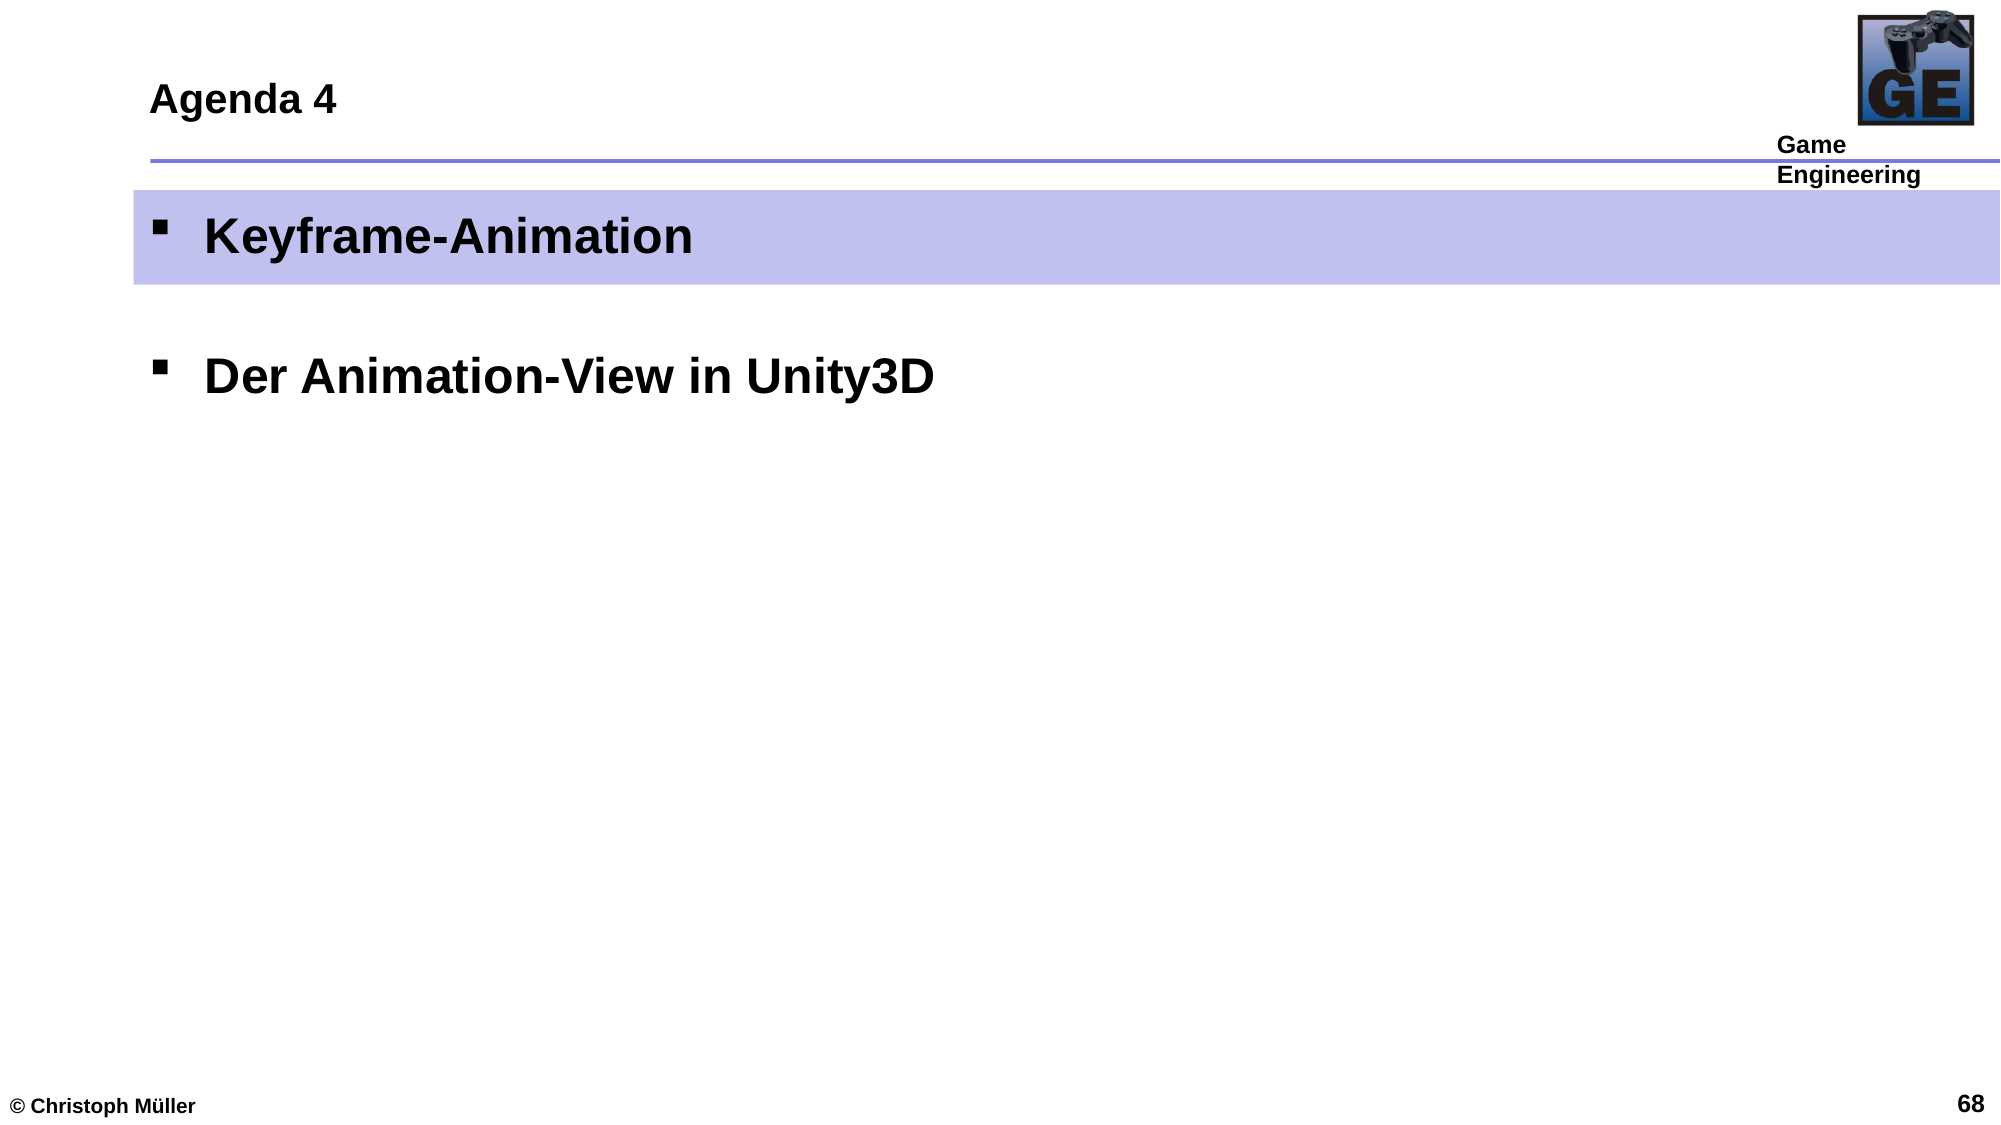

# Agenda 4

Keyframe-Animation

Der Animation-View in Unity3D